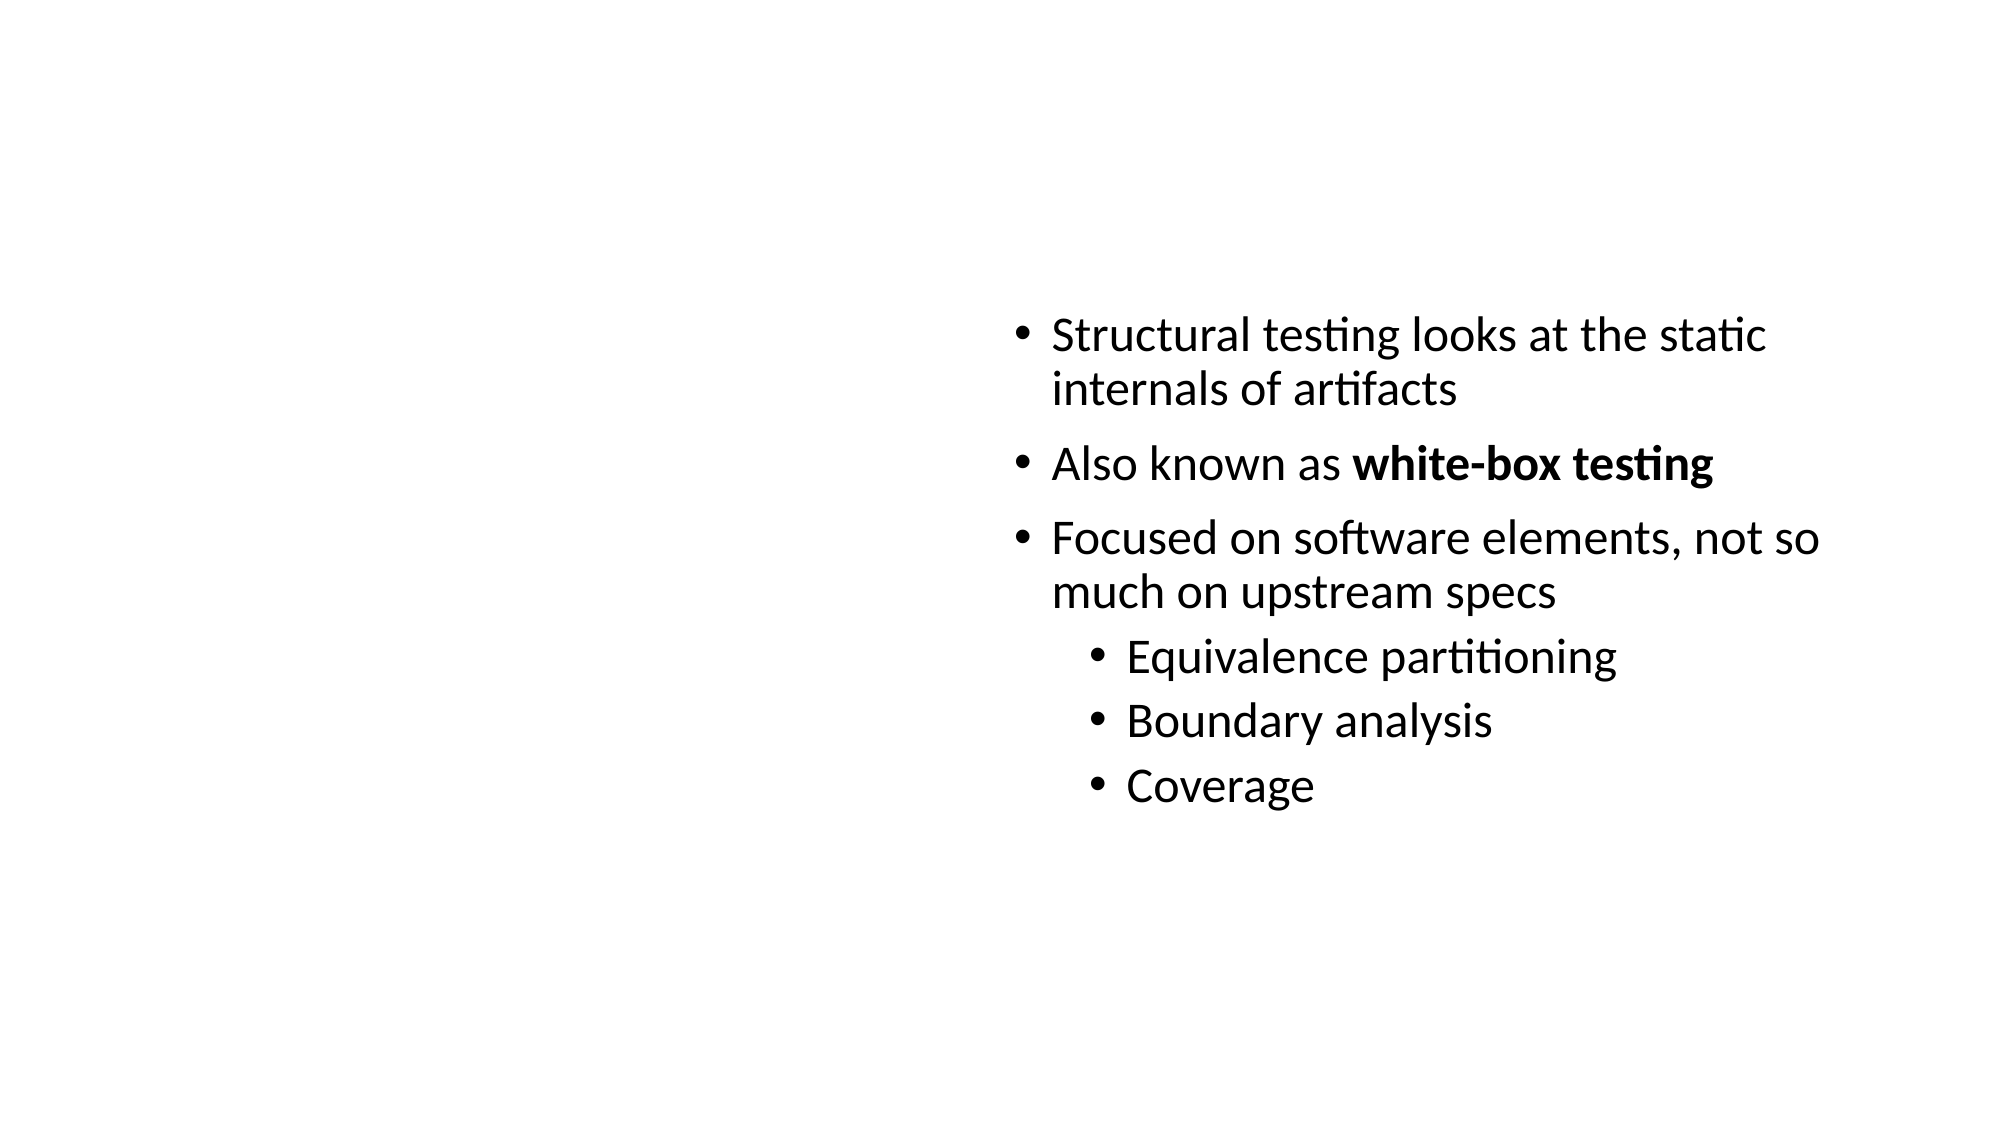

Structural testing looks at the static internals of artifacts
Also known as white-box testing
Focused on software elements, not so much on upstream specs
Equivalence partitioning
Boundary analysis
Coverage
# Structural Testing